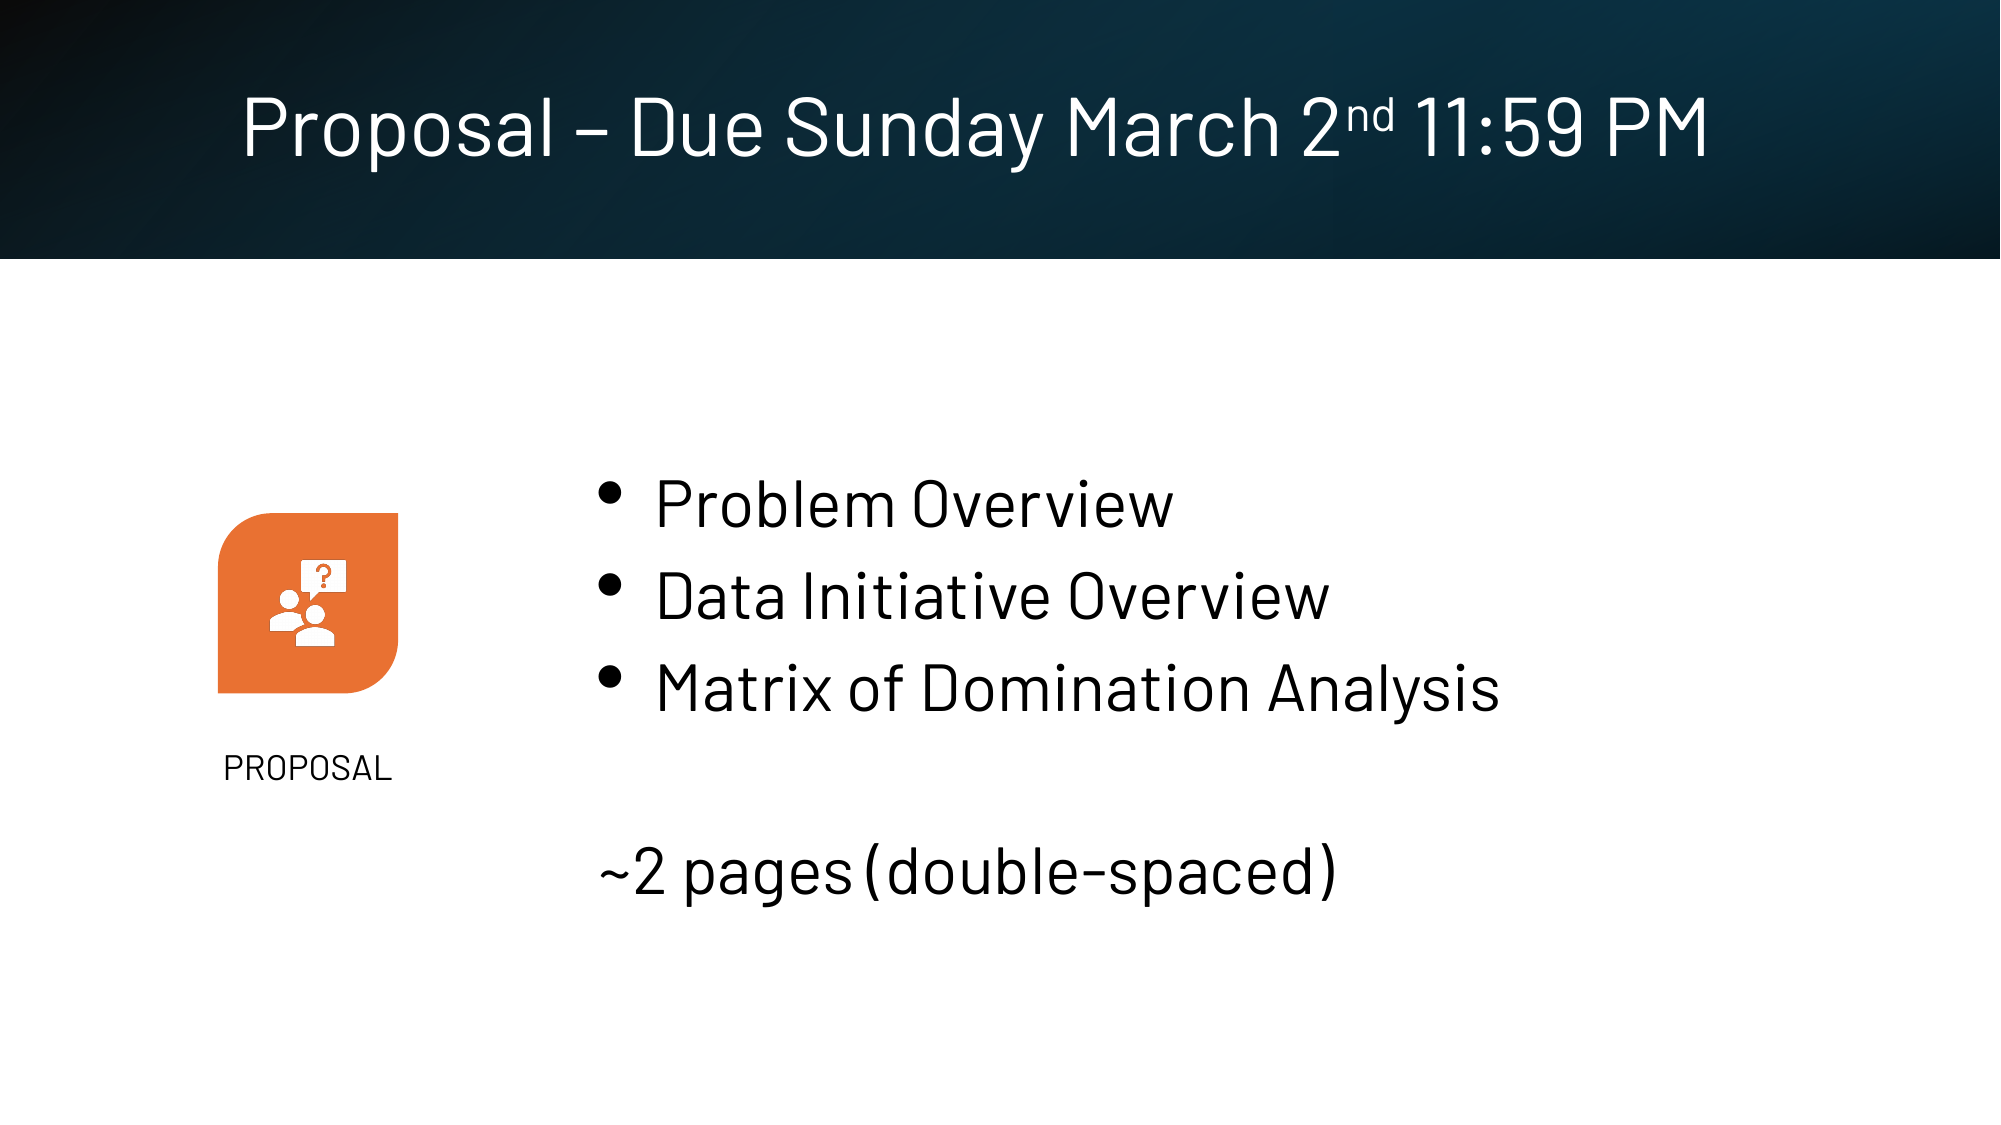

# Proposal – Due Sunday March 2nd 11:59 PM
Proposal
Data Description and Exploration
Comparative Methods Analysis
Final Presentation
Final Paper

Problem Overview
Data Initiative Overview
Matrix of Domination Analysis

~2 pages (double-spaced)